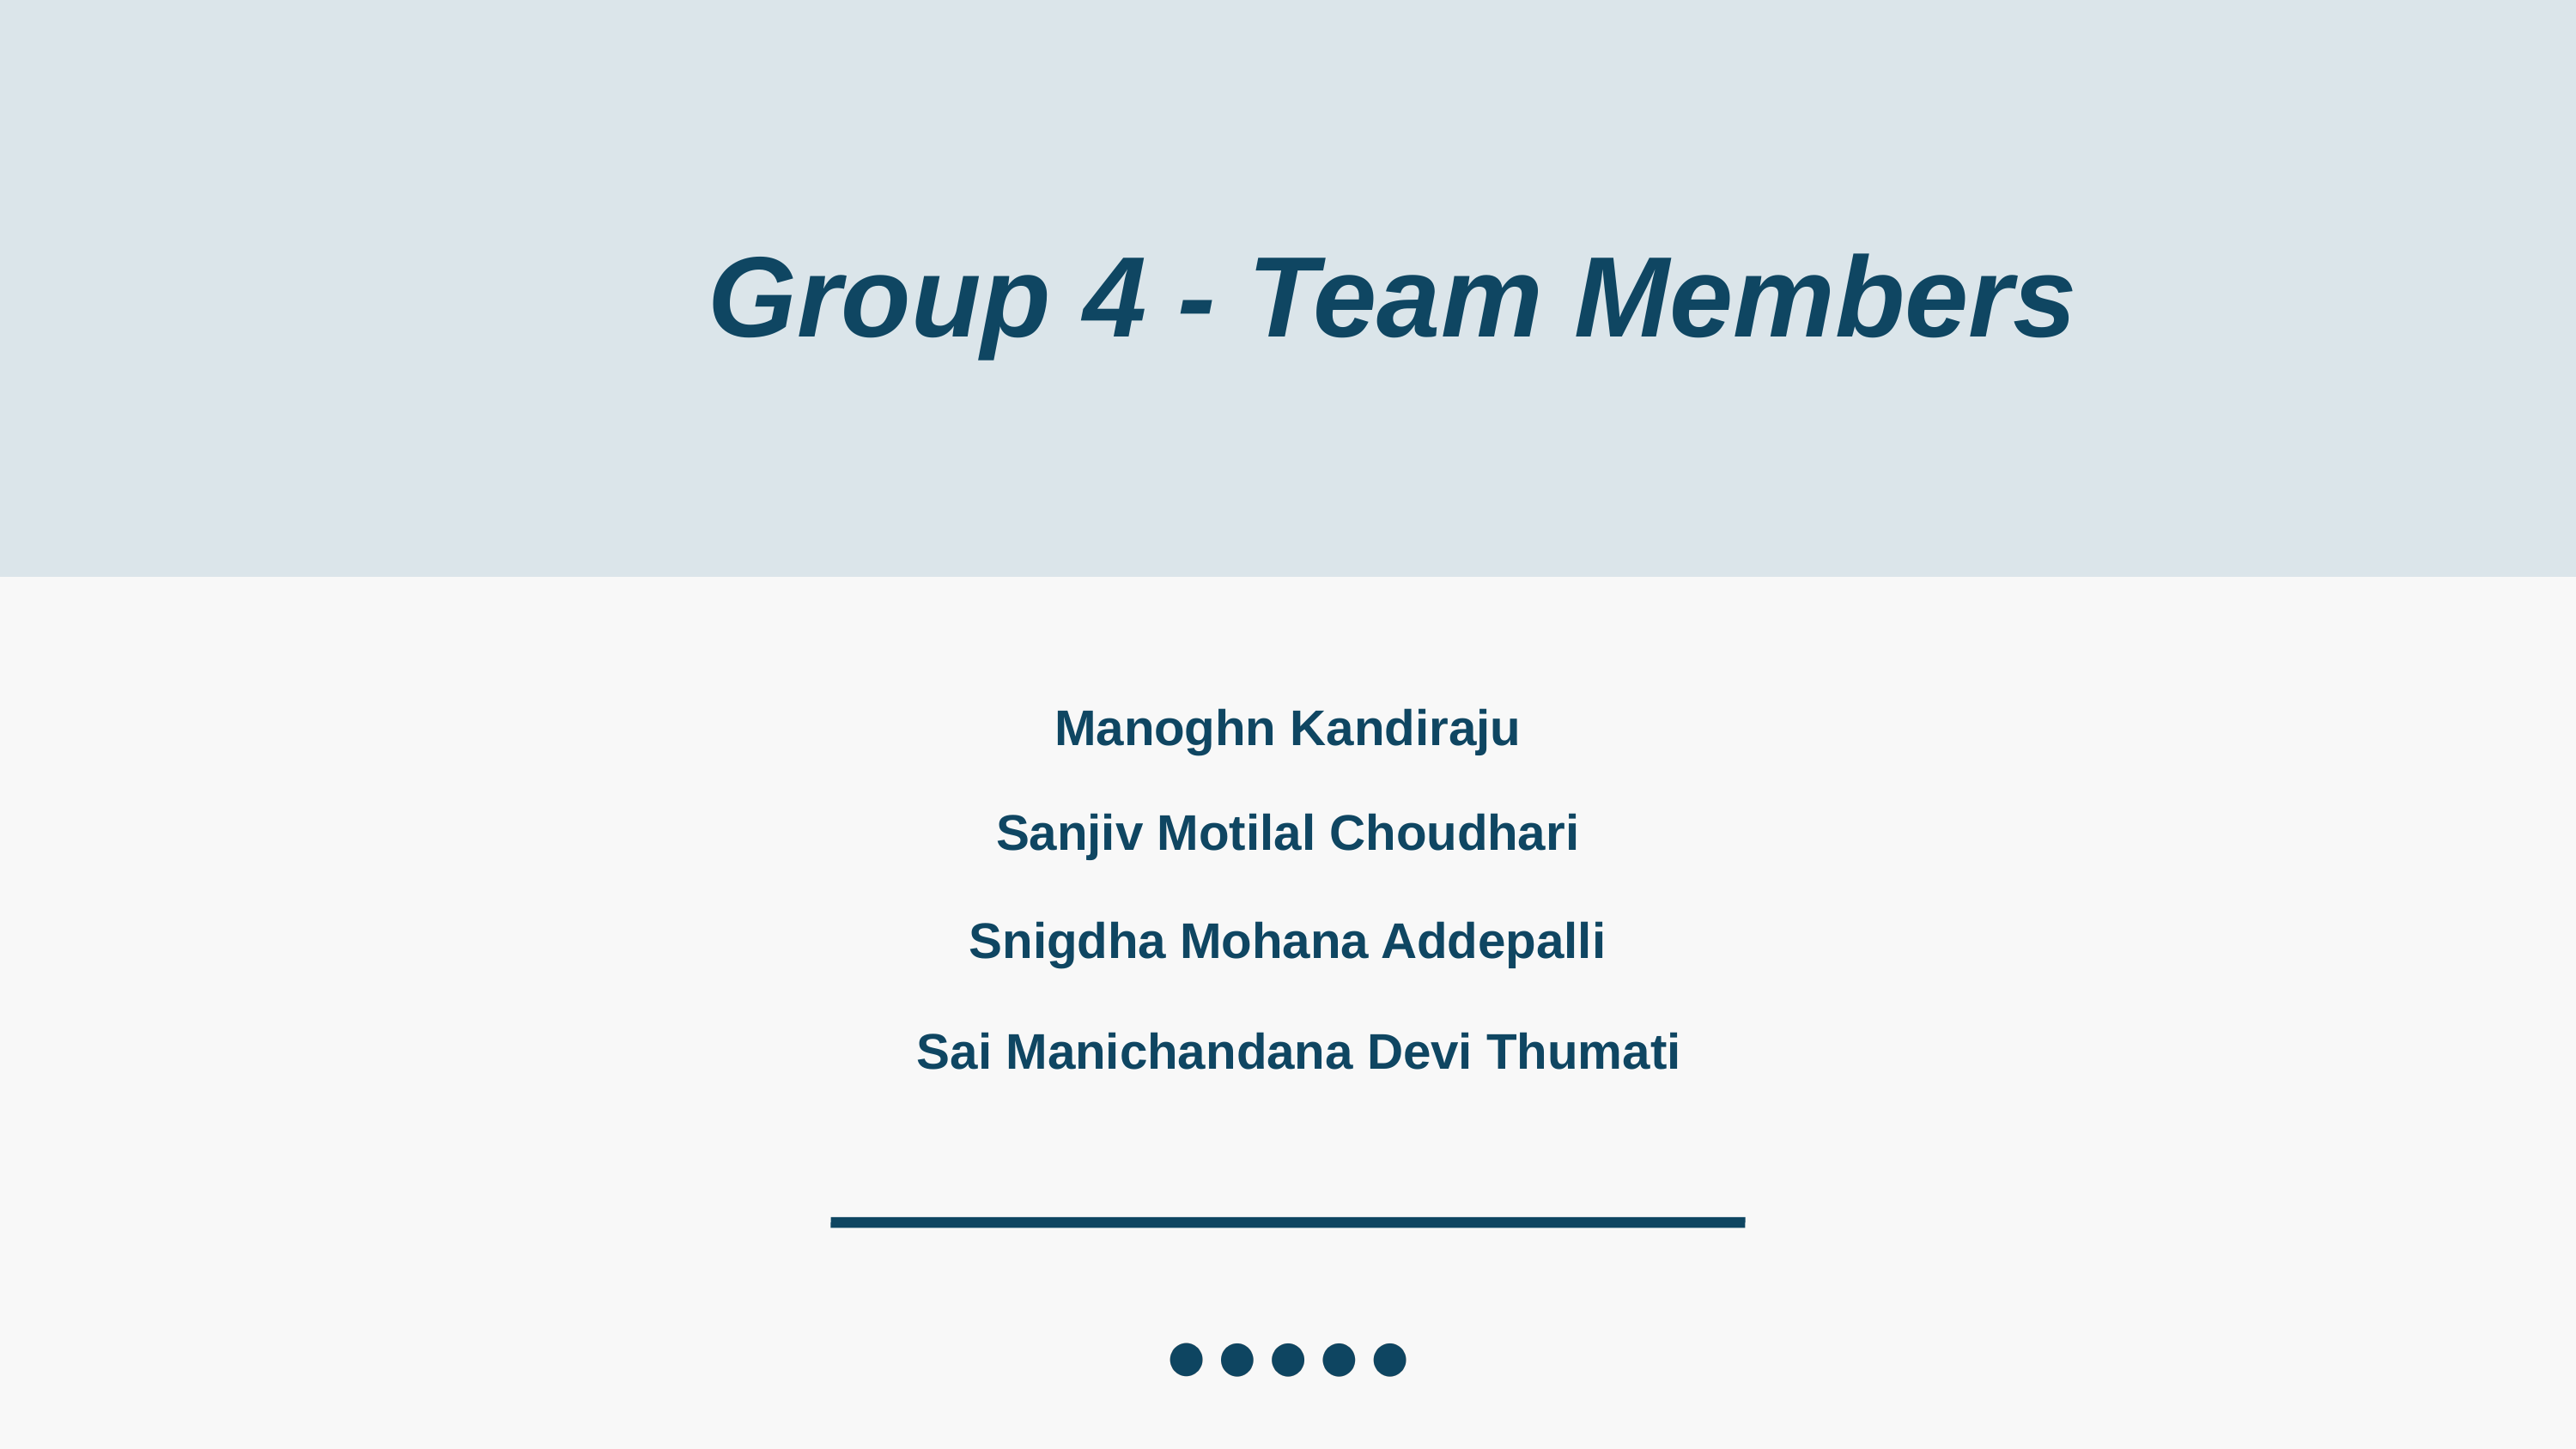

Group 4 - Team Members
Manoghn Kandiraju
Sanjiv Motilal Choudhari
Snigdha Mohana Addepalli
Sai Manichandana Devi Thumati